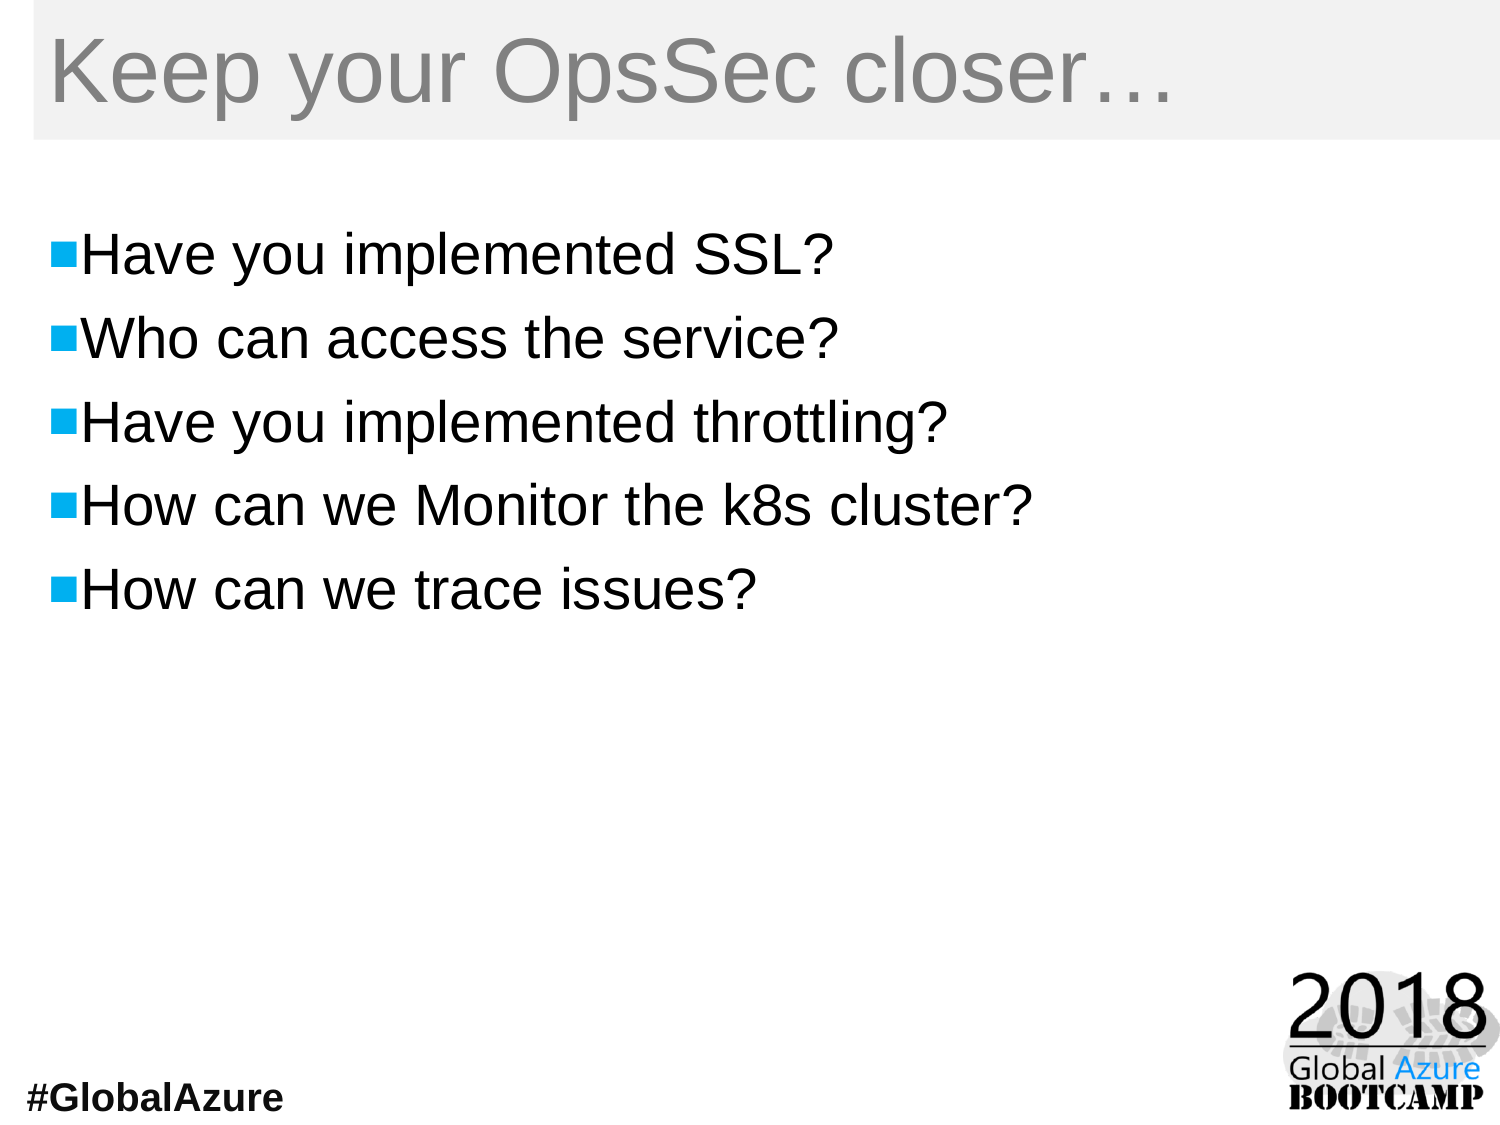

# Keep your OpsSec closer…
Have you implemented SSL?
Who can access the service?
Have you implemented throttling?
How can we Monitor the k8s cluster?
How can we trace issues?